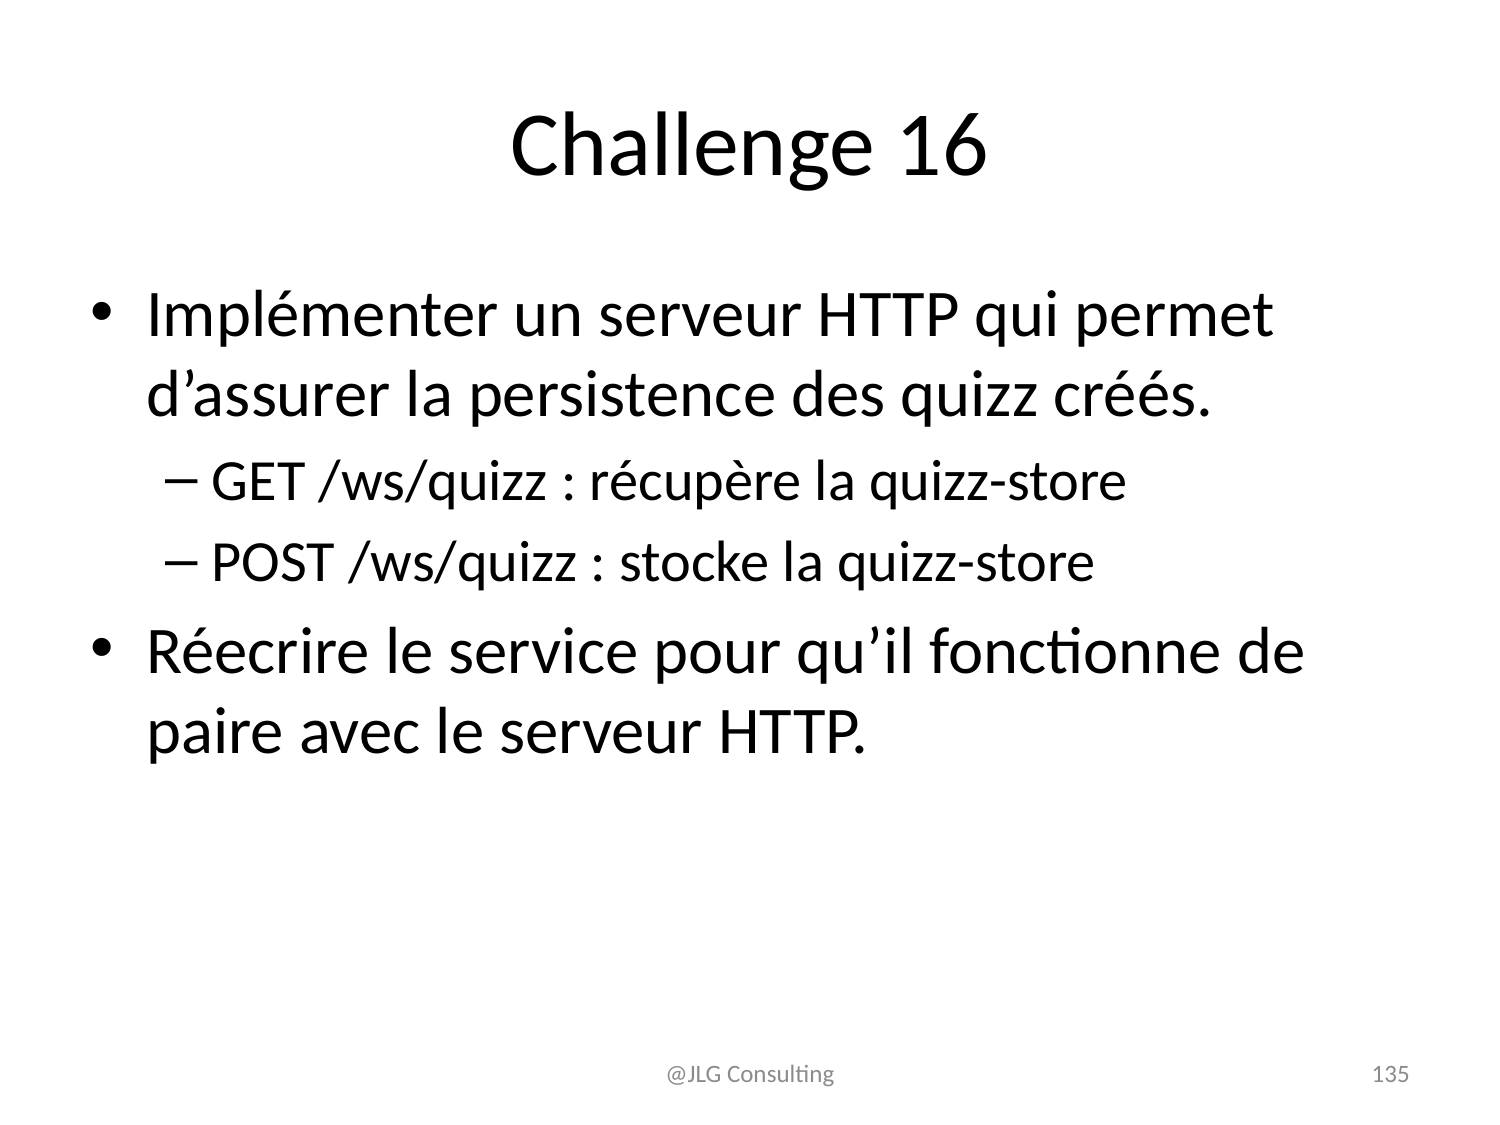

# Challenge 16
Implémenter un serveur HTTP qui permet d’assurer la persistence des quizz créés.
GET /ws/quizz : récupère la quizz-store
POST /ws/quizz : stocke la quizz-store
Réecrire le service pour qu’il fonctionne de paire avec le serveur HTTP.
@JLG Consulting
135